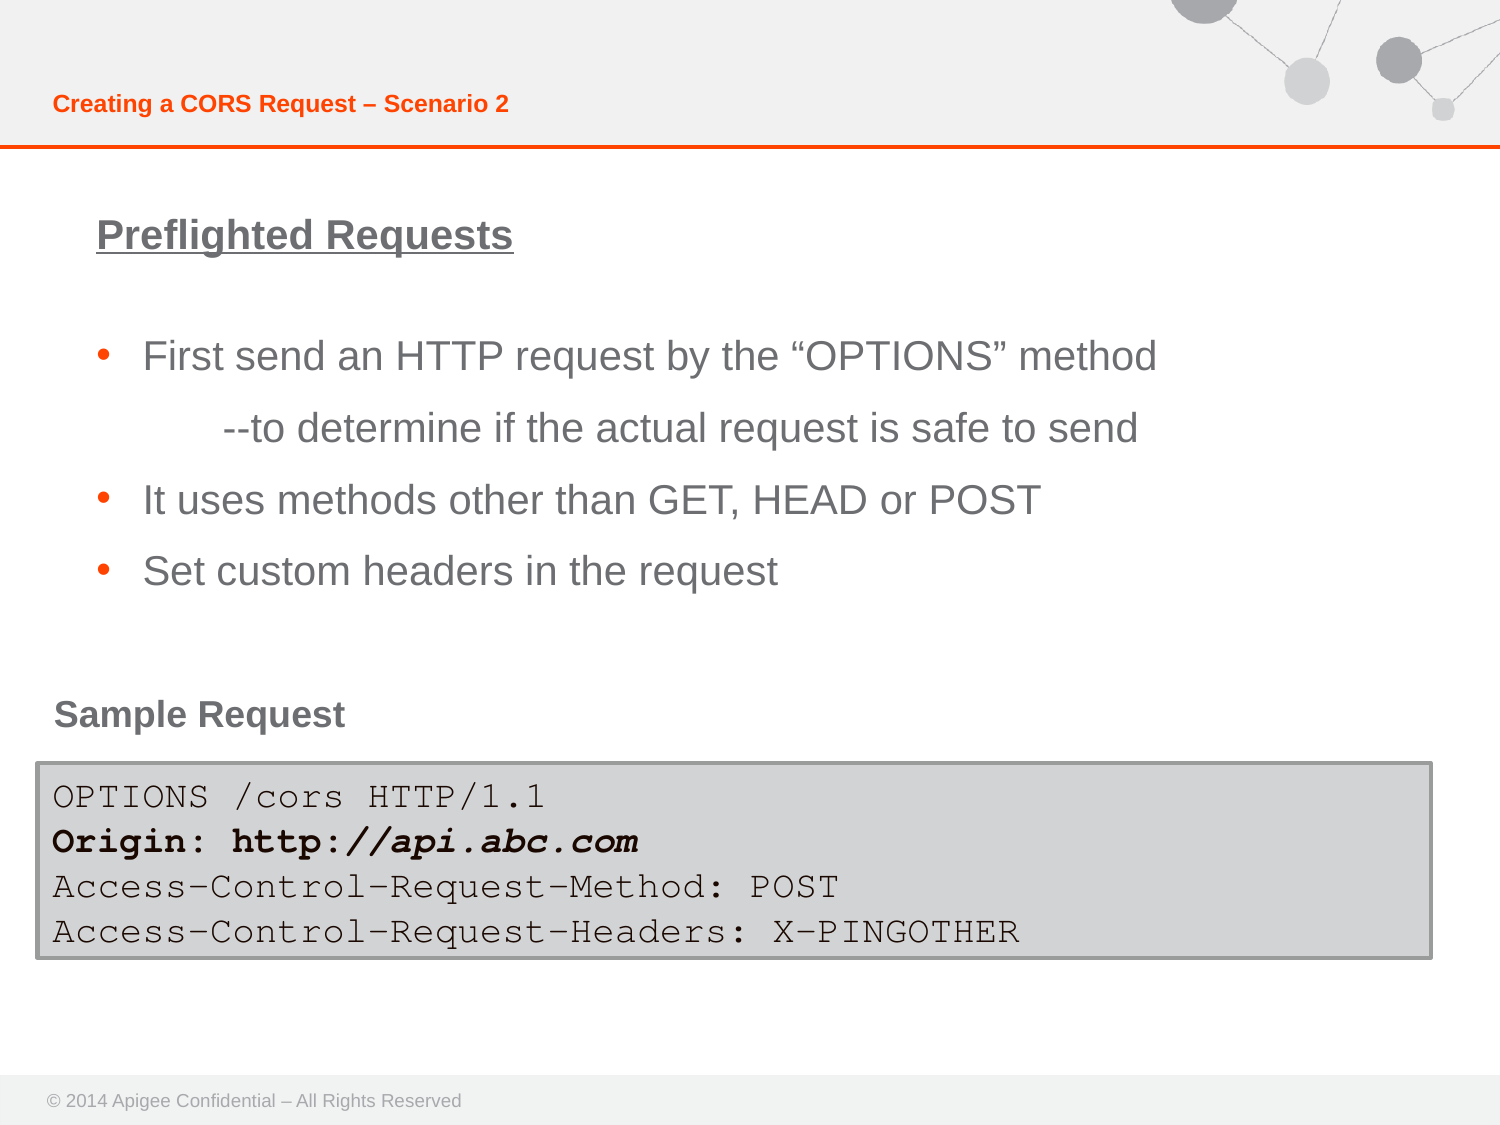

# Creating a CORS Request – Scenario 2
Preflighted Requests
First send an HTTP request by the “OPTIONS” method
           --to determine if the actual request is safe to send
It uses methods other than GET, HEAD or POST
Set custom headers in the request

Sample Request
OPTIONS /cors HTTP/1.1
Origin: http://api.abc.com
Access-Control-Request-Method: POST
Access-Control-Request-Headers: X-PINGOTHER